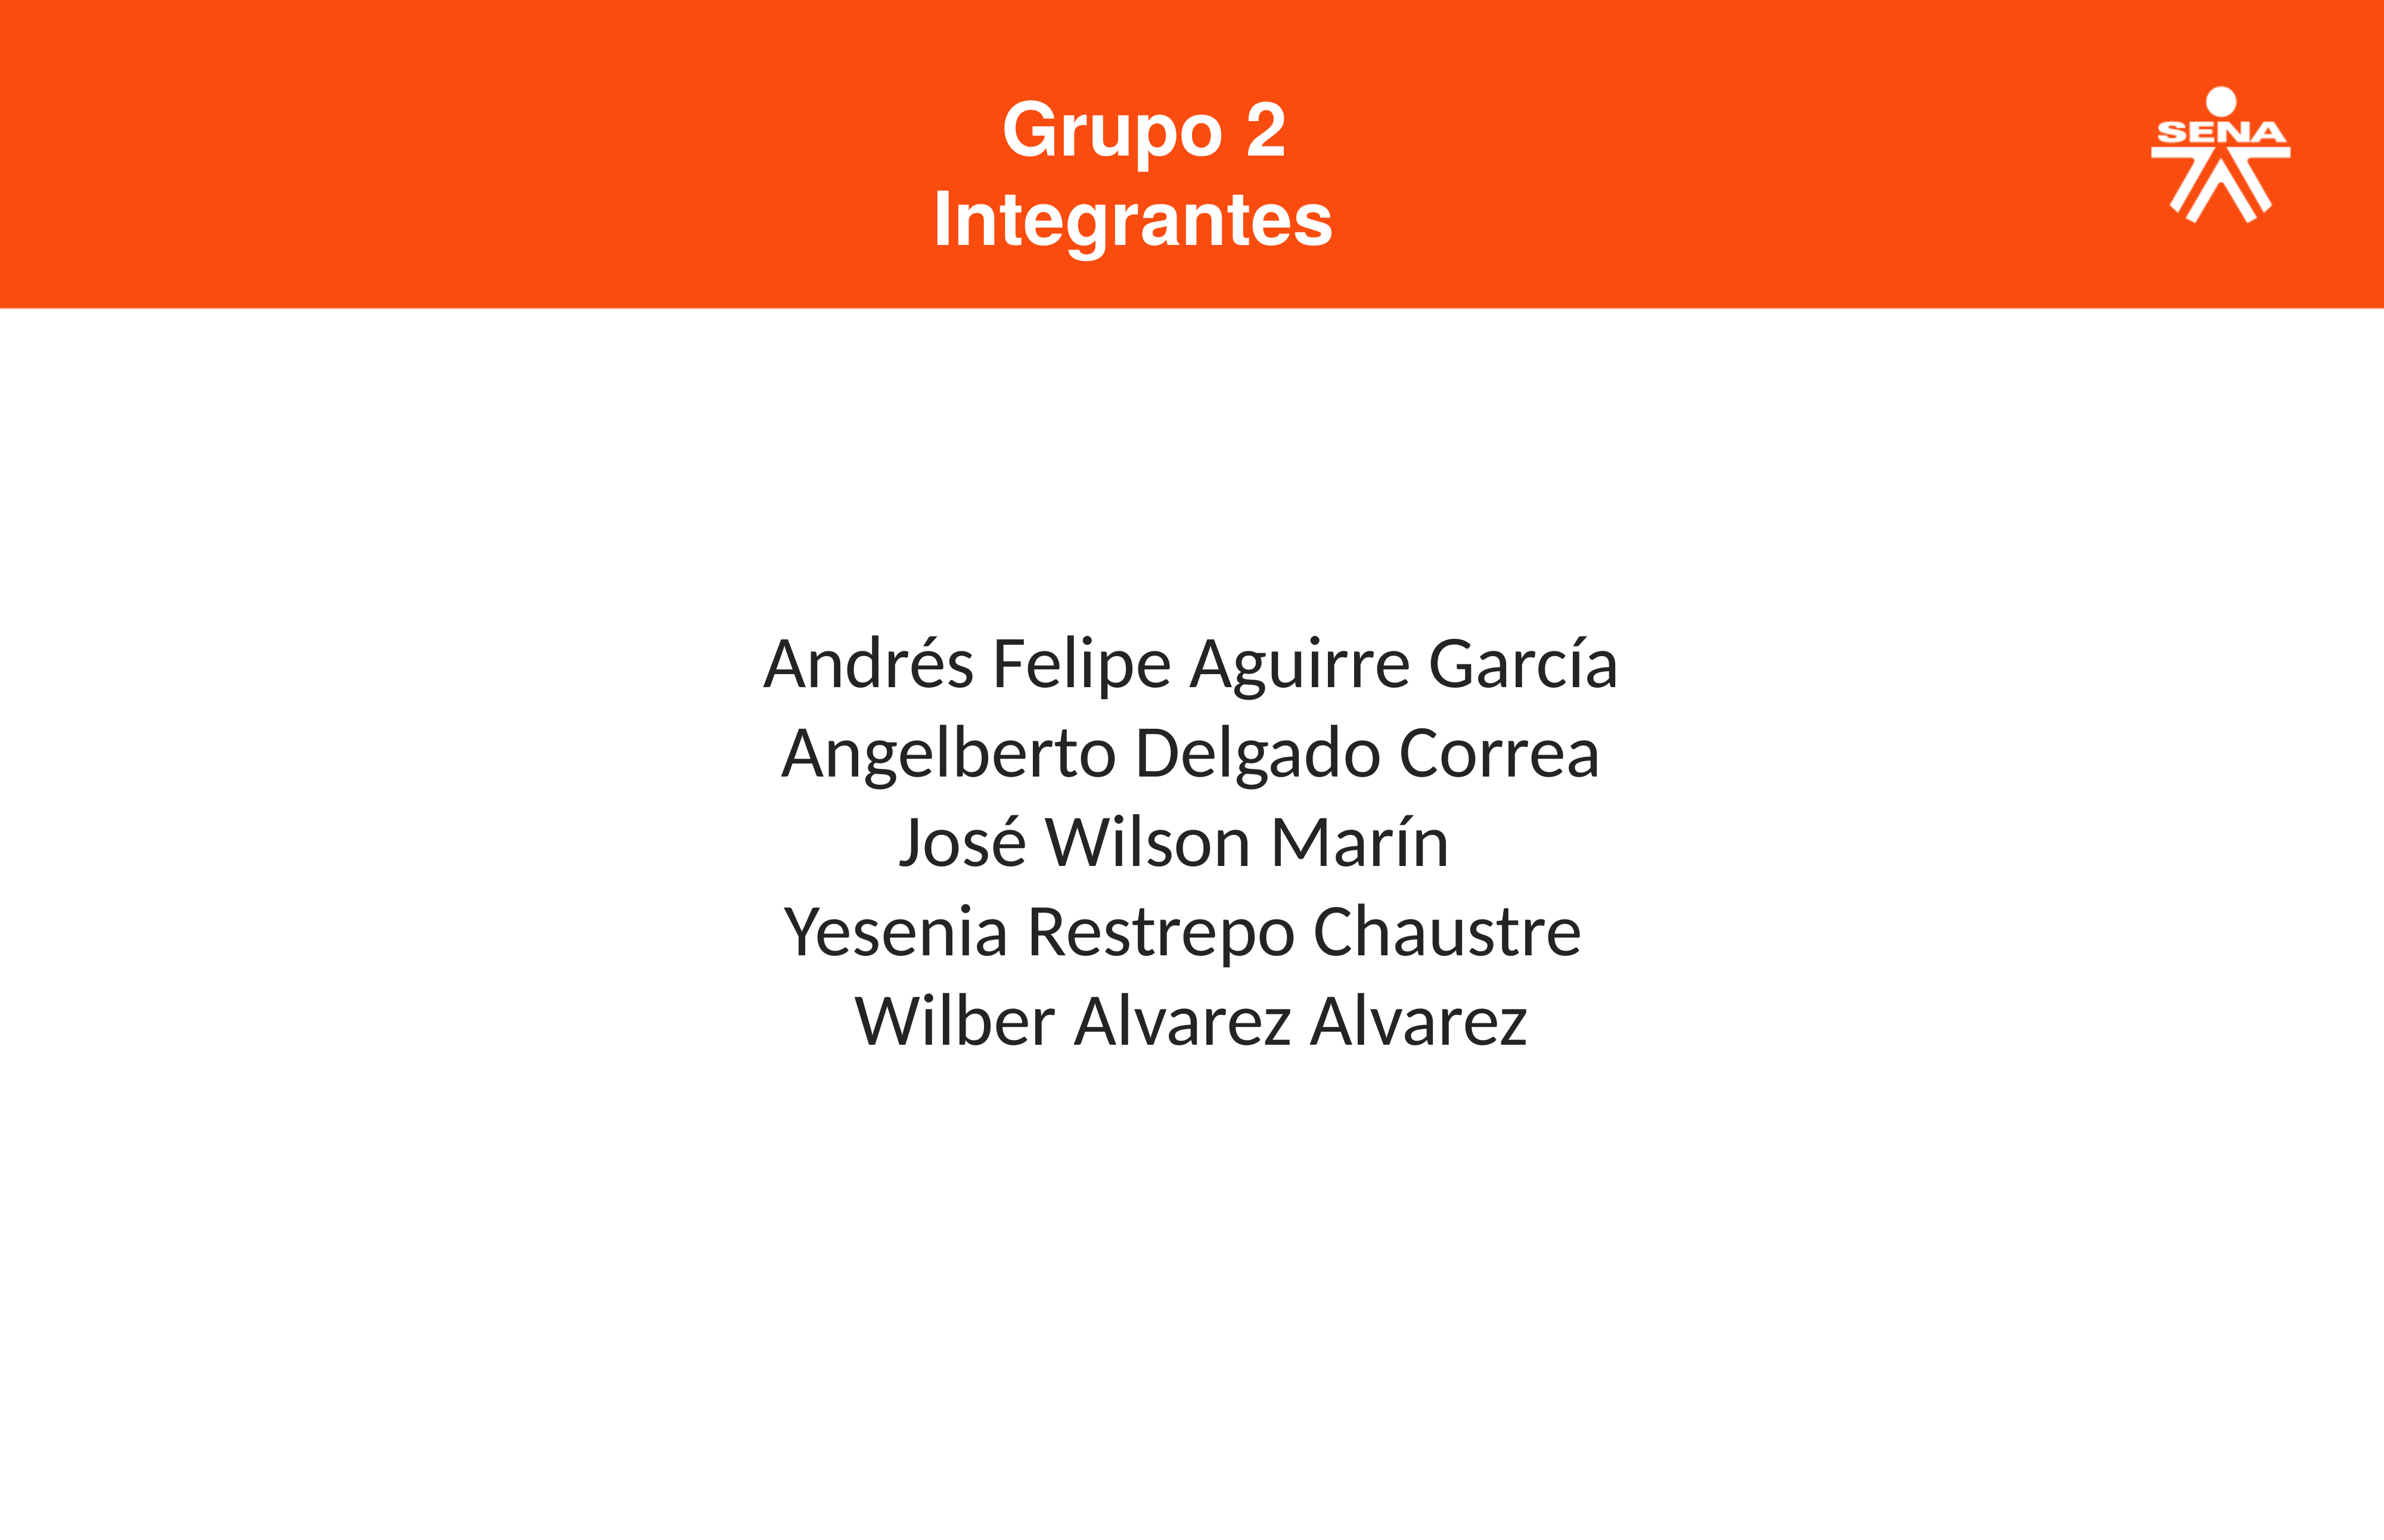

Grupo 2
Integrantes
Andrés Felipe Aguirre García
Angelberto Delgado Correa
José Wilson Marín
Yesenia Restrepo Chaustre
Wilber Alvarez Alvarez